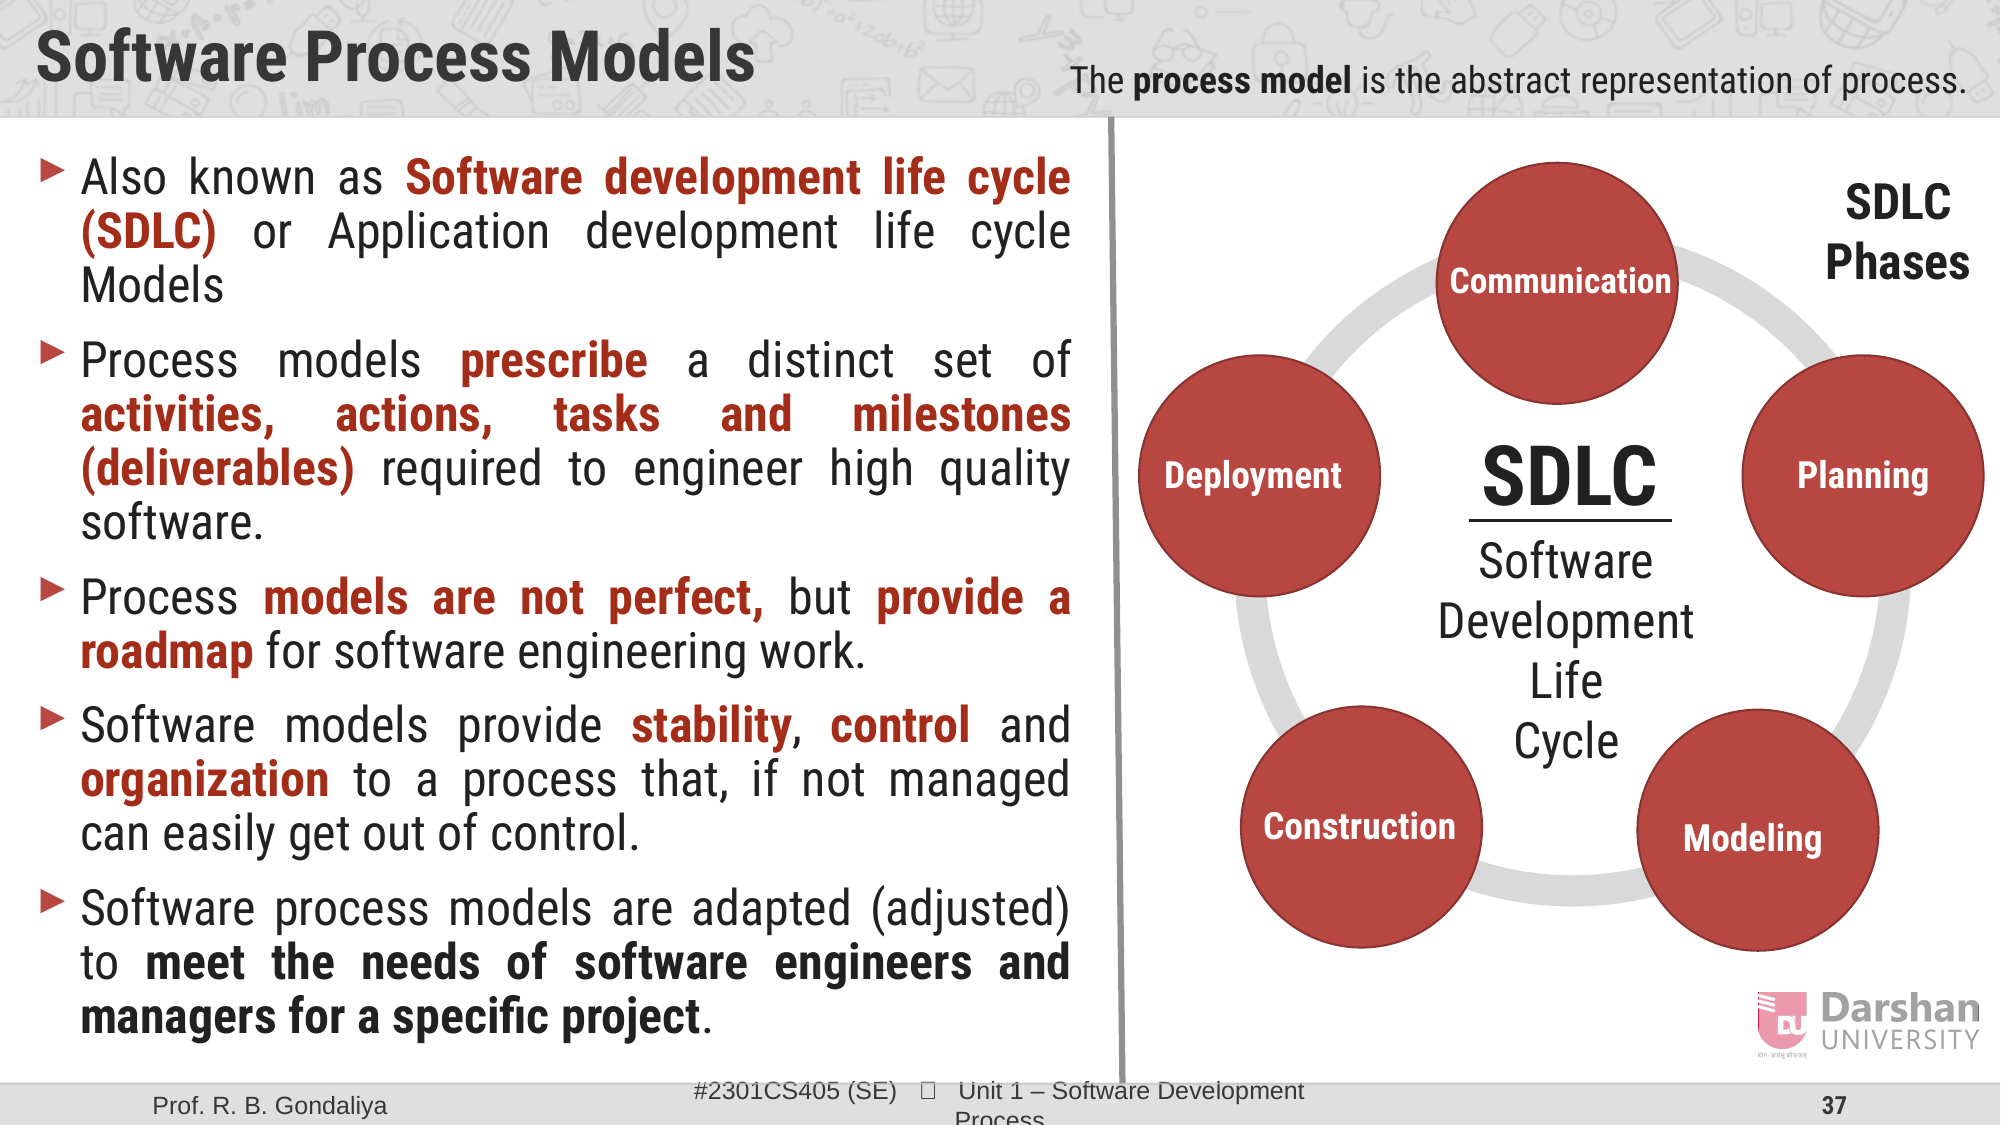

# Software Process Models
The process model is the abstract representation of process.
Also known as Software development life cycle (SDLC) or Application development life cycle Models
Process models prescribe a distinct set of activities, actions, tasks and milestones (deliverables) required to engineer high quality software.
Process models are not perfect, but provide a roadmap for software engineering work.
Software models provide stability, control and organization to a process that, if not managed can easily get out of control.
Software process models are adapted (adjusted) to meet the needs of software engineers and managers for a specific project.
SDLC Phases

Communication

SDLC
Deployment
Planning
Software
Development
Life
Cycle

Construction
Modeling